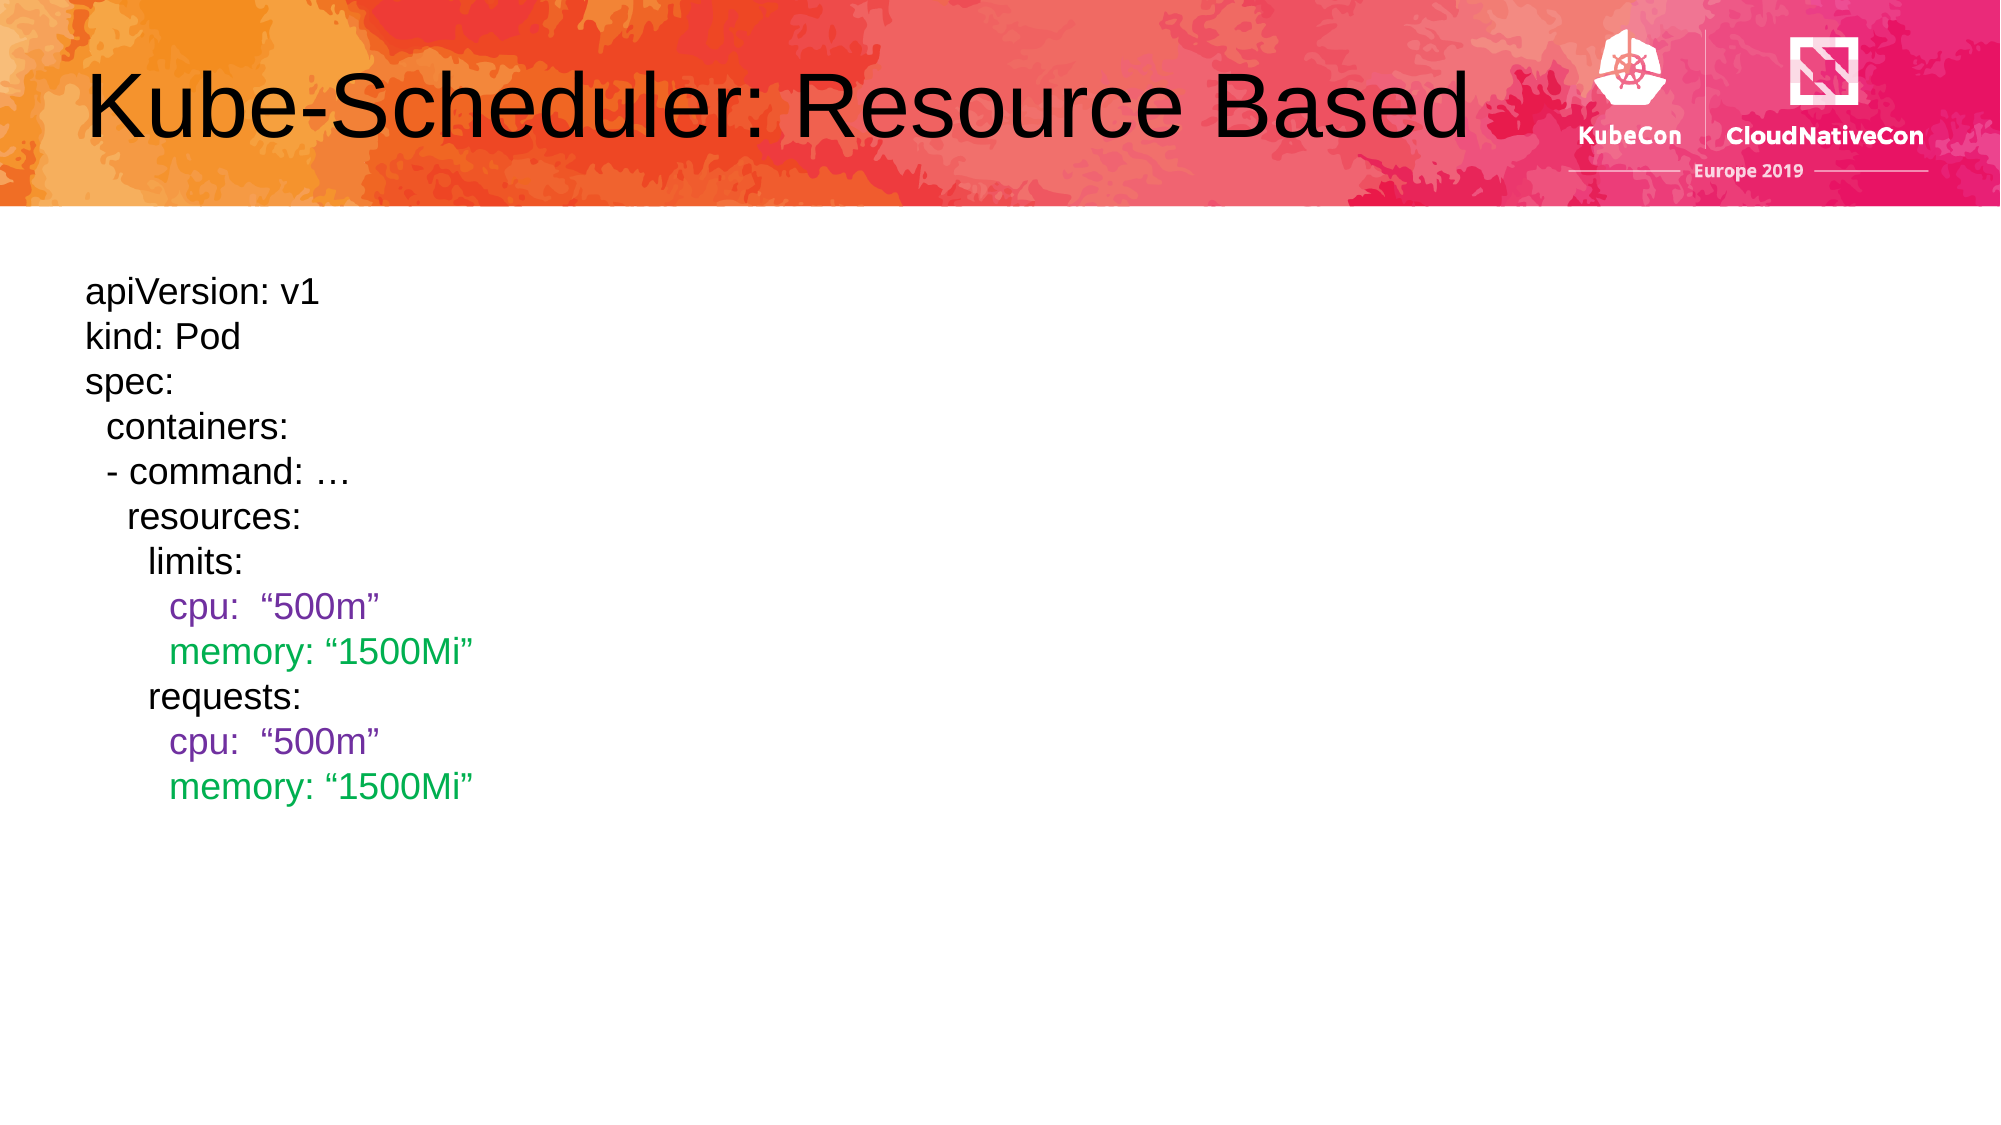

# Kube-Scheduler: Resource Based
apiVersion: v1
kind: Pod
spec:
  containers:
  - command: …
    resources:
      limits:
        cpu:  “500m”
        memory: “1500Mi”
      requests:
        cpu:  “500m”
        memory: “1500Mi”